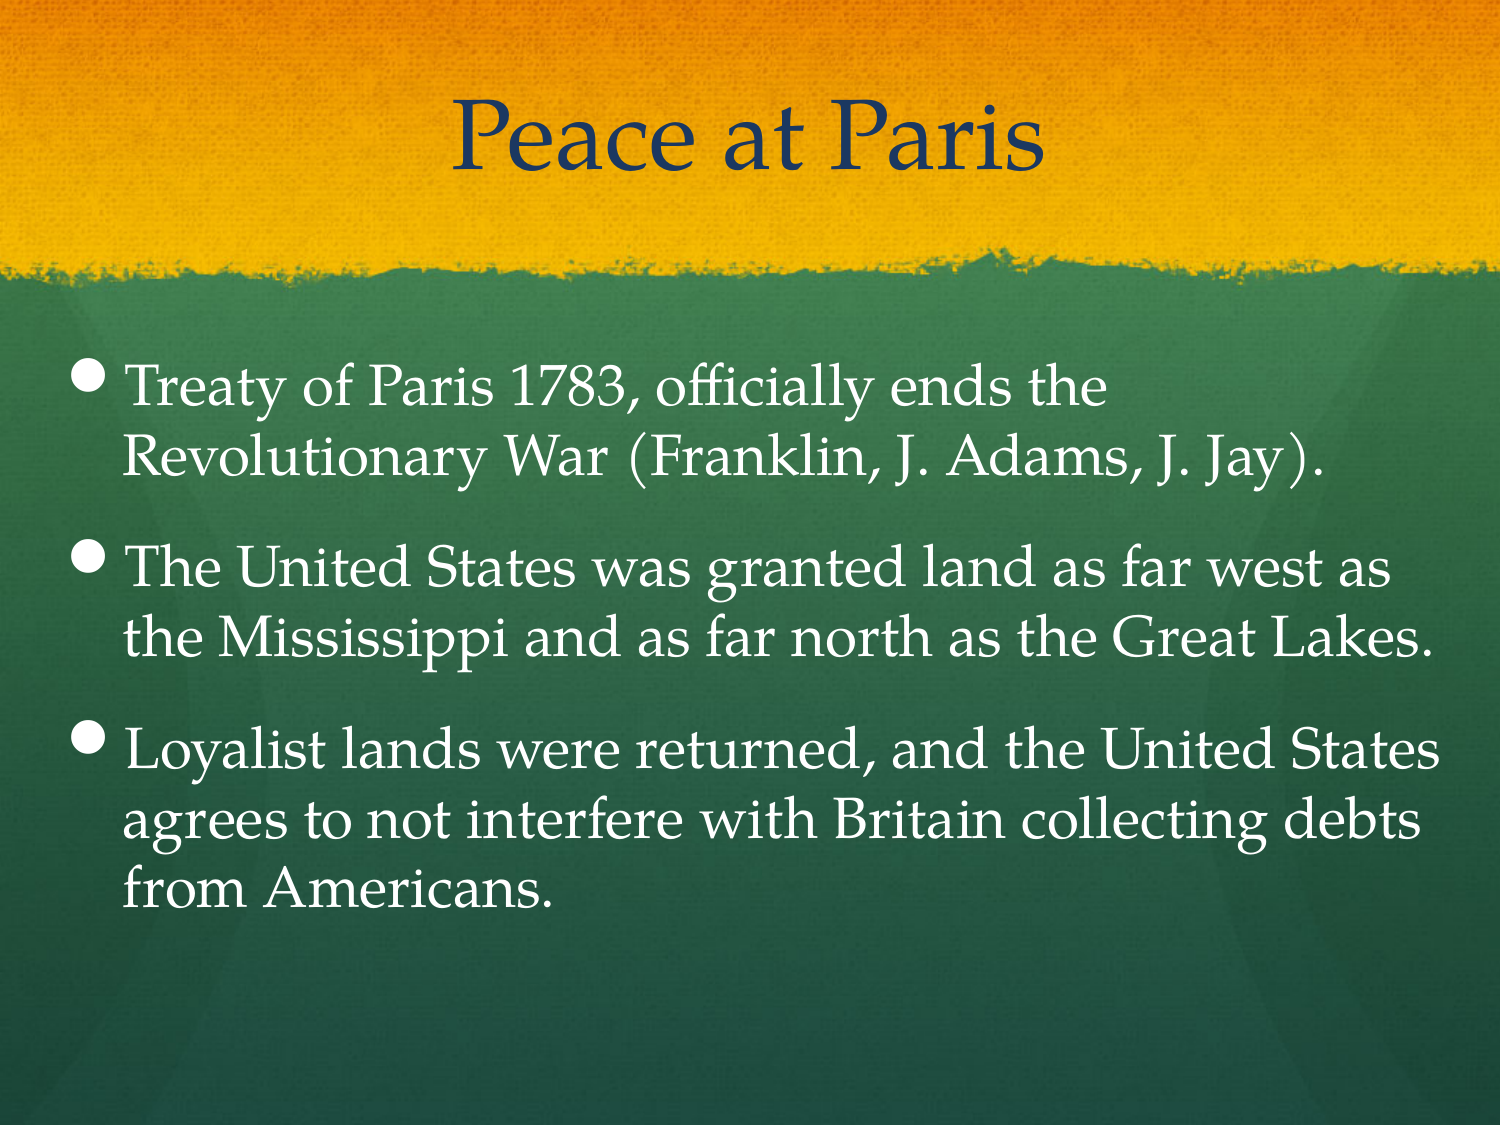

# Peace at Paris
Treaty of Paris 1783, officially ends the Revolutionary War (Franklin, J. Adams, J. Jay).
The United States was granted land as far west as the Mississippi and as far north as the Great Lakes.
Loyalist lands were returned, and the United States agrees to not interfere with Britain collecting debts from Americans.